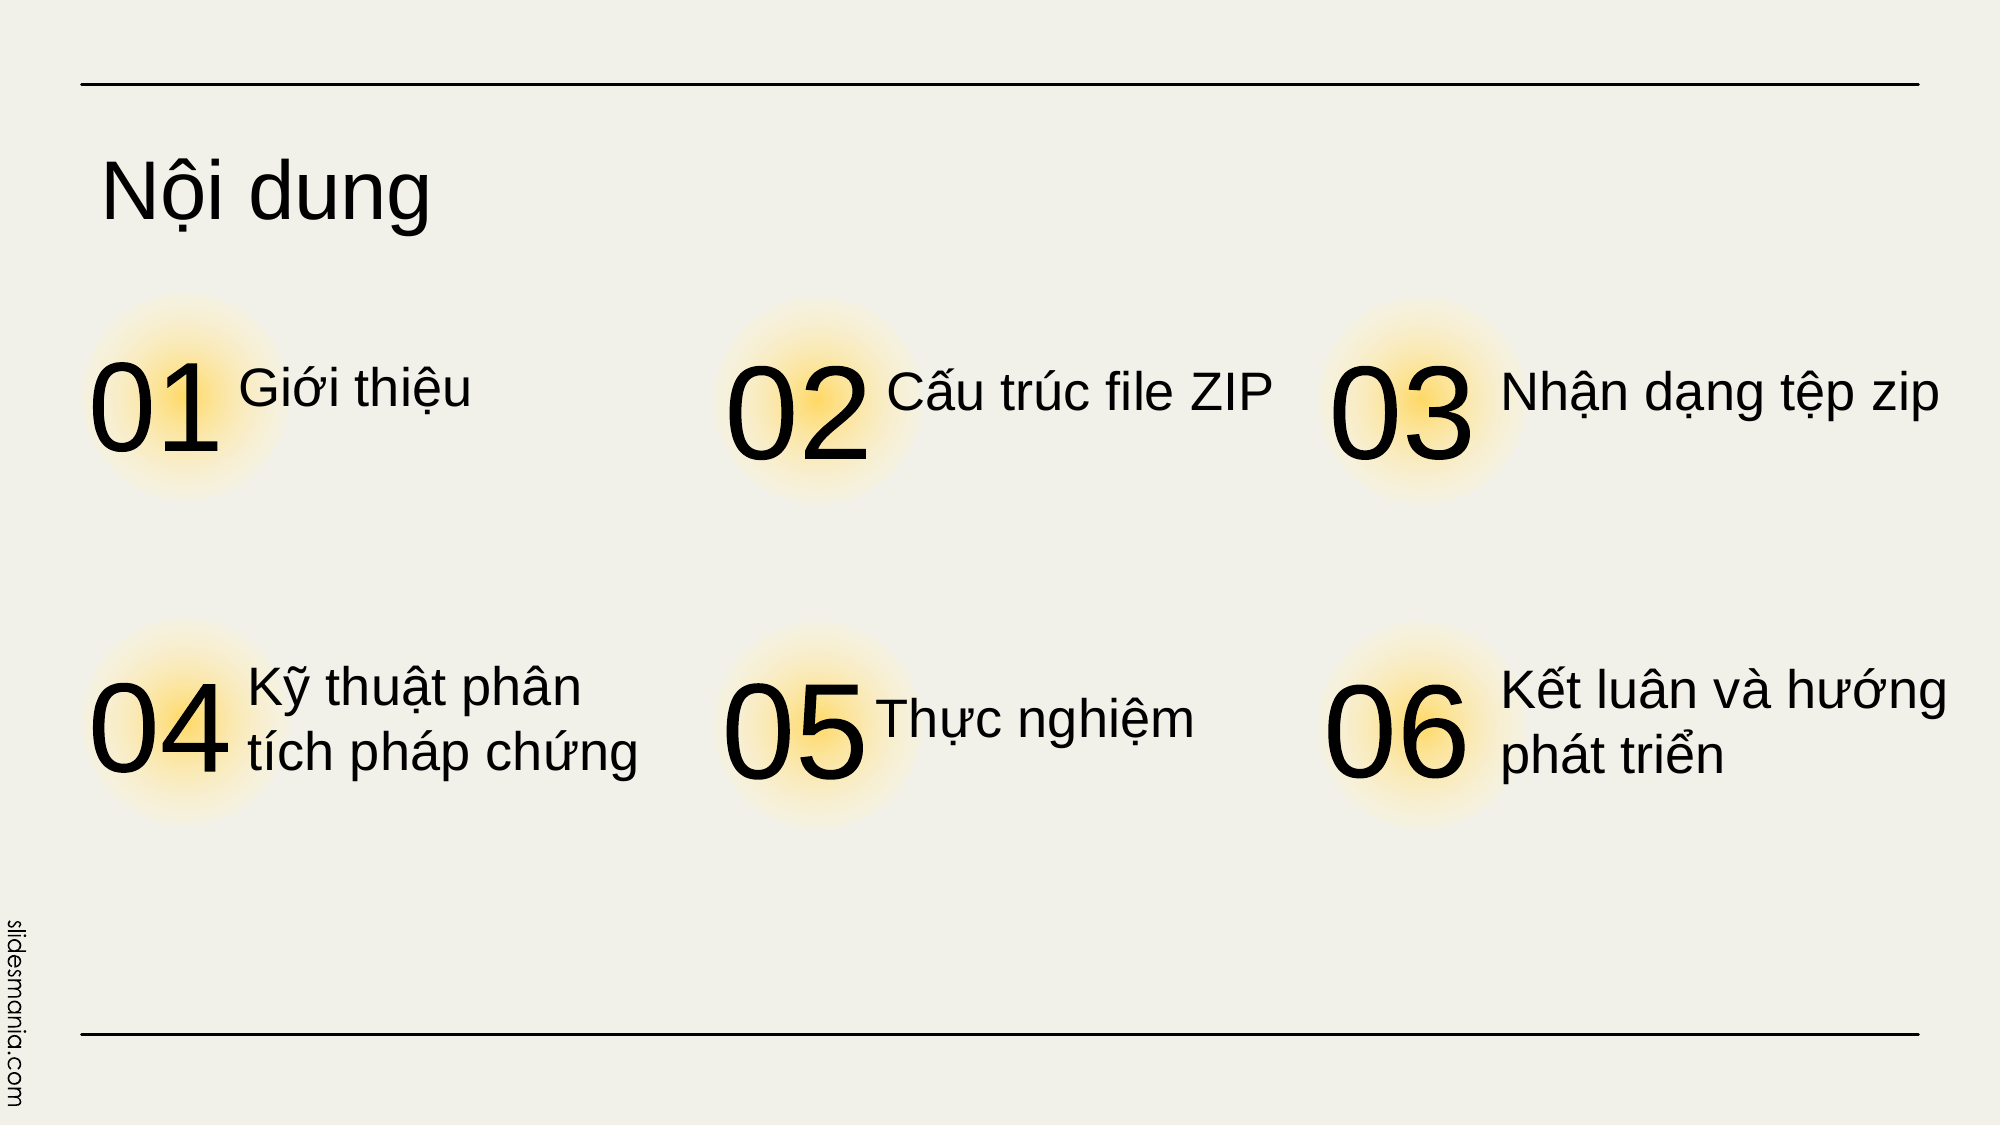

# Nội dung

Giới thiệu
Cấu trúc file ZIP
Nhận dạng tệp zip
01
02
03

Kỹ thuật phân tích pháp chứng
Thực nghiệm
Kết luân và hướng phát triển
04
05
06